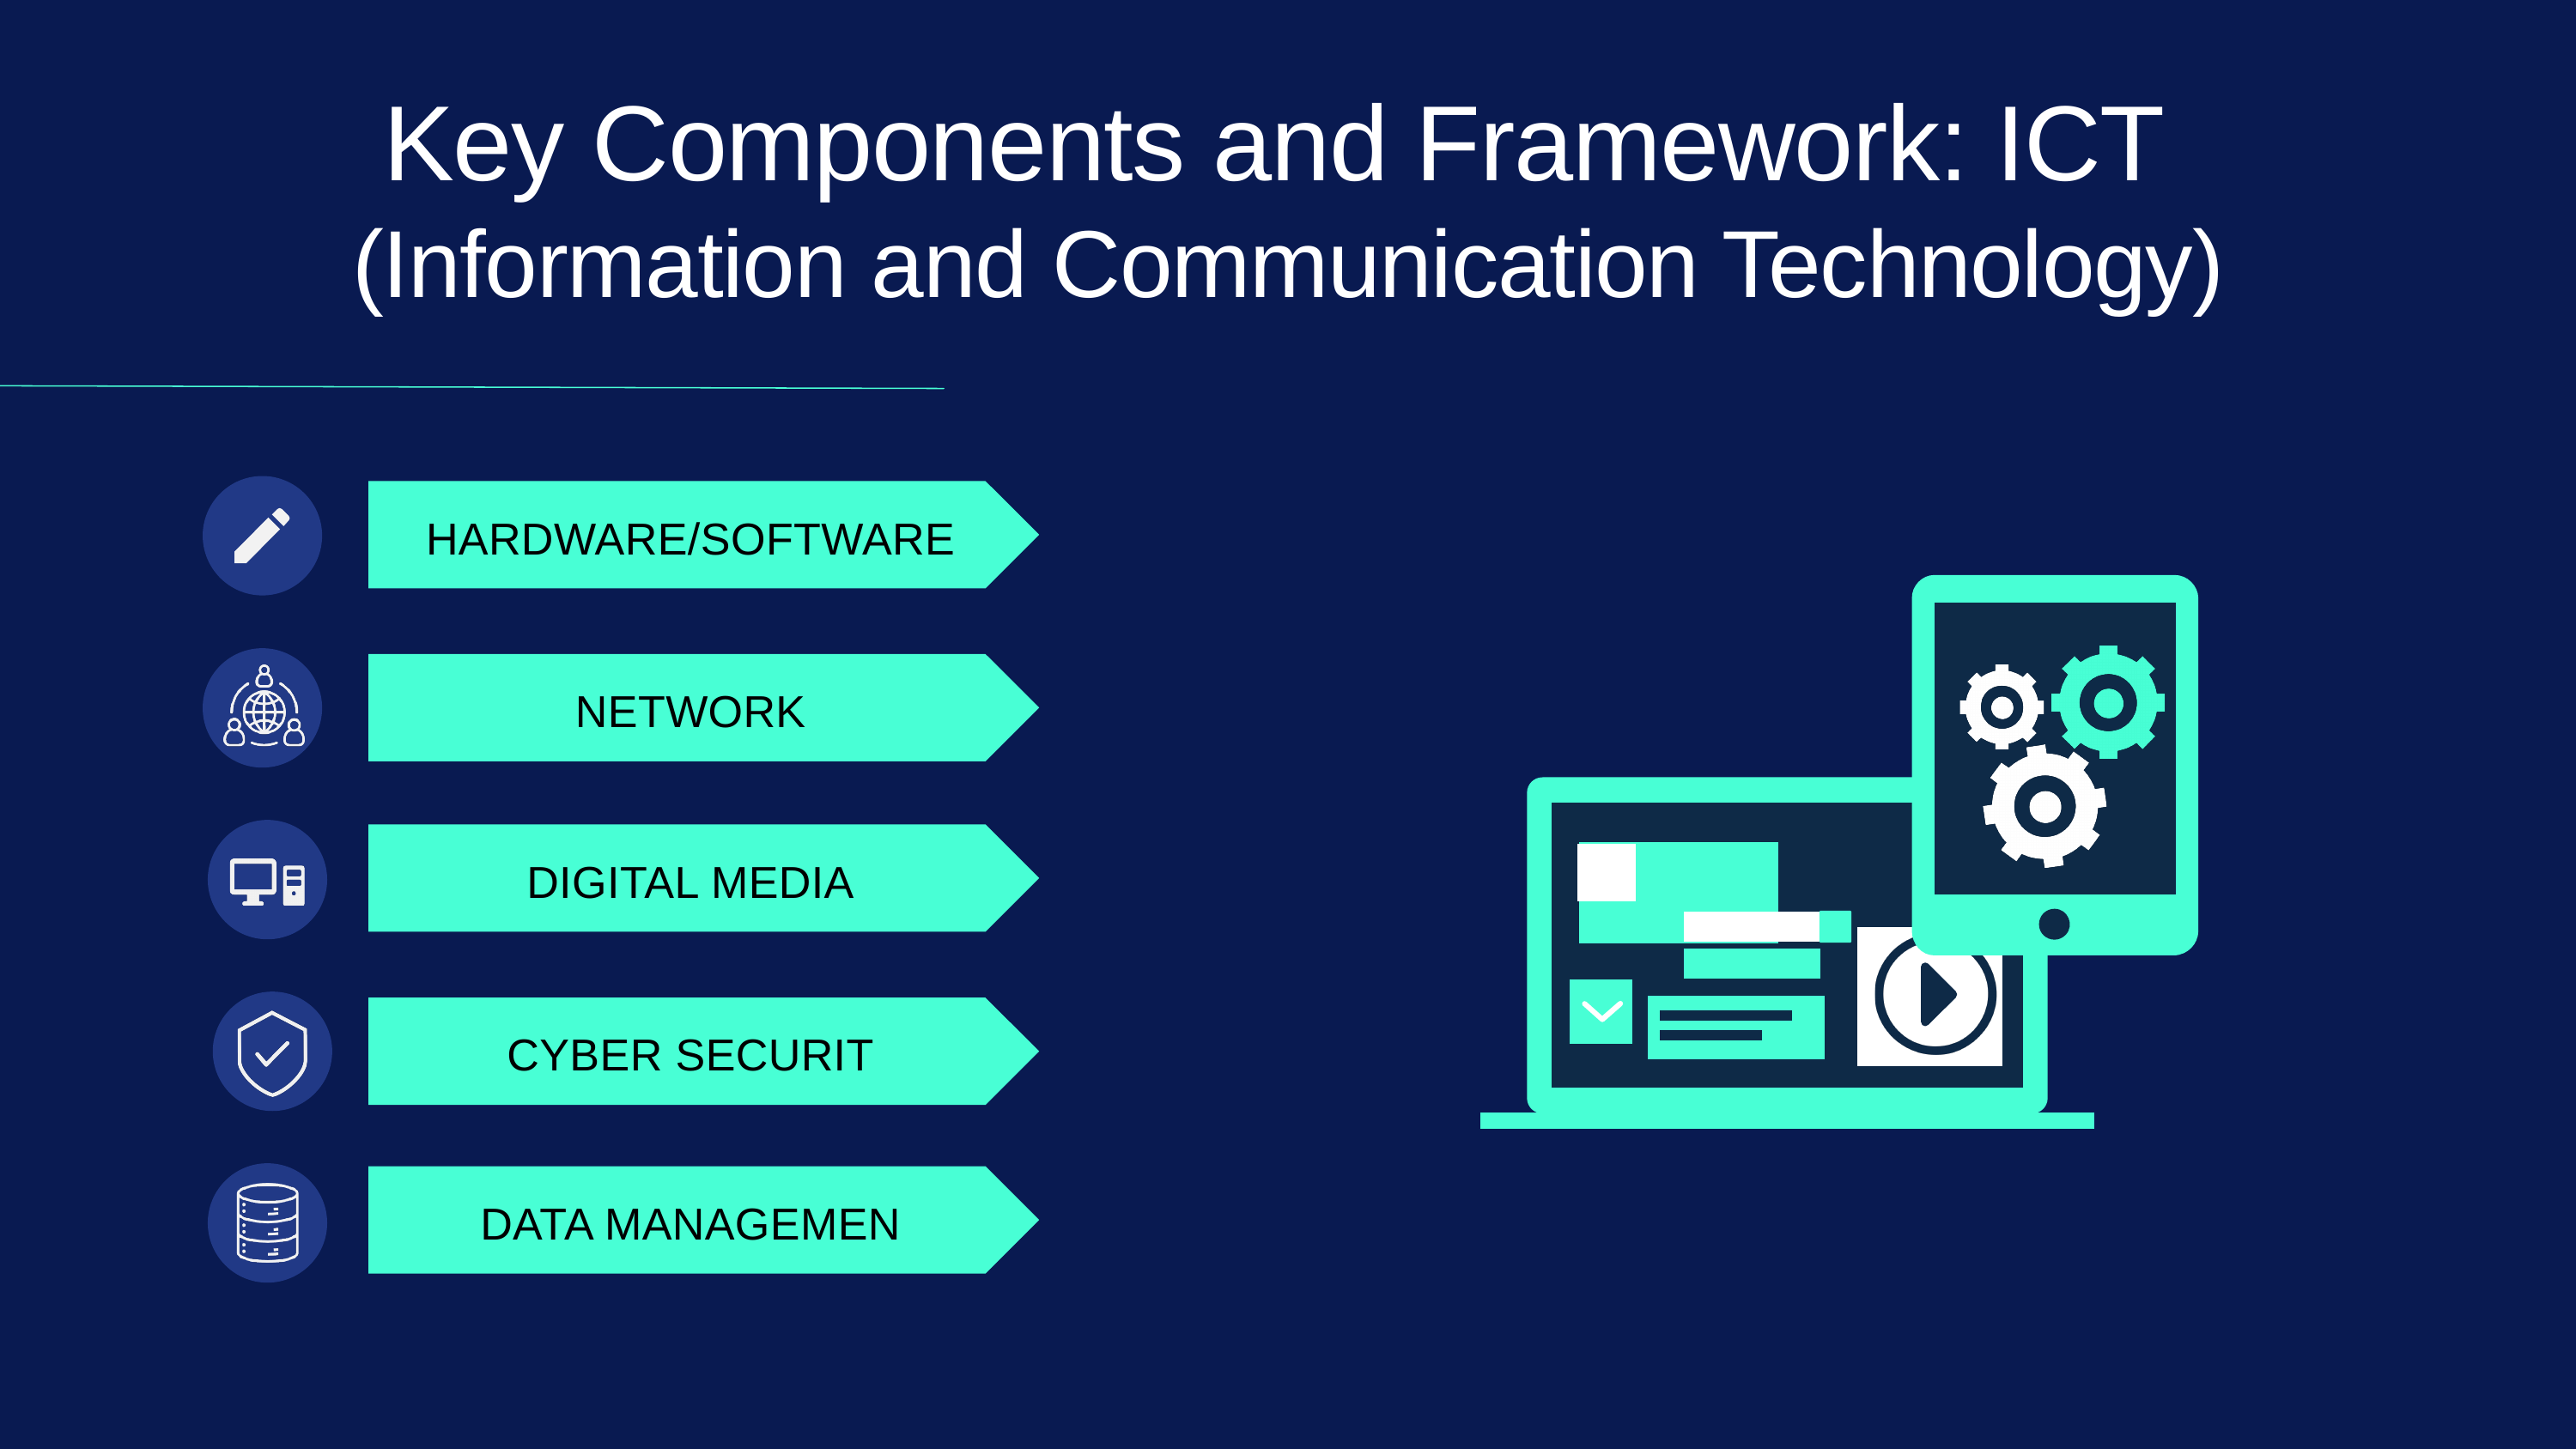

Key Components and Framework: ICT
(Information and Communication Technology)

HARDWARE/SOFTWARE

NETWORK

DIGITAL MEDIA

CYBER SECURIT

DATA MANAGEMEN